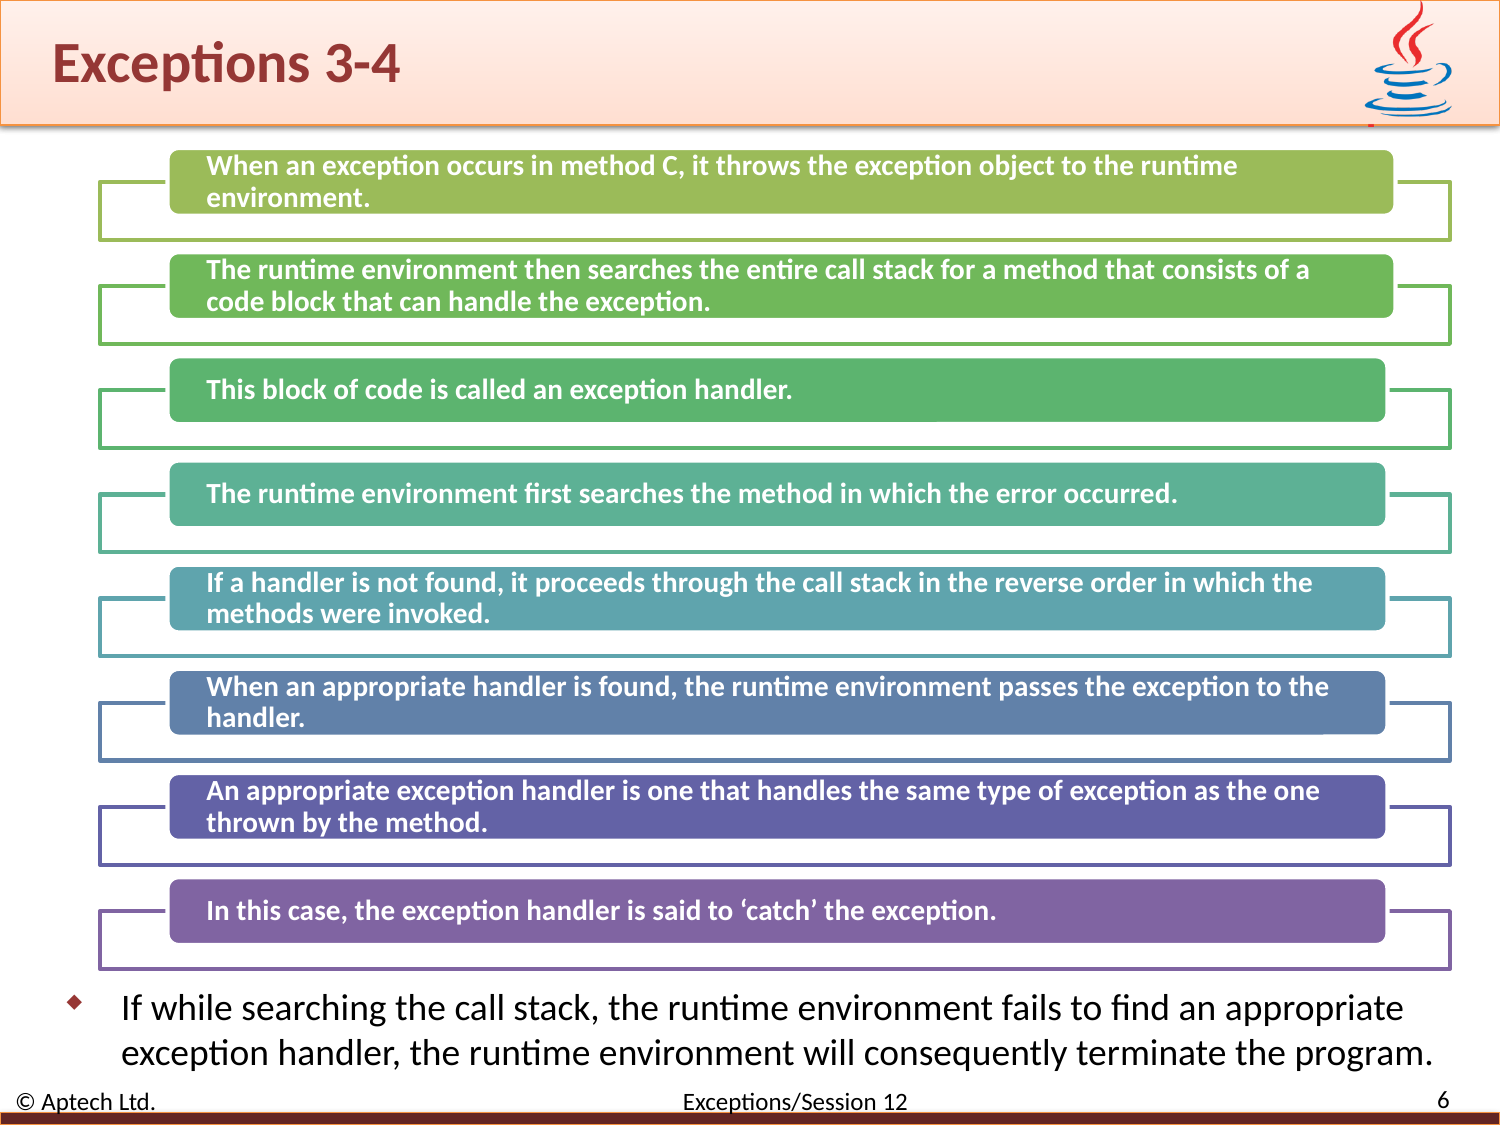

# Exceptions 3-4
When an exception occurs in method C, it throws the exception object to the runtime environment.
The runtime environment then searches the entire call stack for a method that consists of a code block that can handle the exception.
This block of code is called an exception handler.
The runtime environment first searches the method in which the error occurred.
If a handler is not found, it proceeds through the call stack in the reverse order in which the methods were invoked.
When an appropriate handler is found, the runtime environment passes the exception to the handler.
An appropriate exception handler is one that handles the same type of exception as the one thrown by the method.
In this case, the exception handler is said to ‘catch’ the exception.
If while searching the call stack, the runtime environment fails to find an appropriate exception handler, the runtime environment will consequently terminate the program.
6
© Aptech Ltd.                                                                                            Exceptions/Session 12